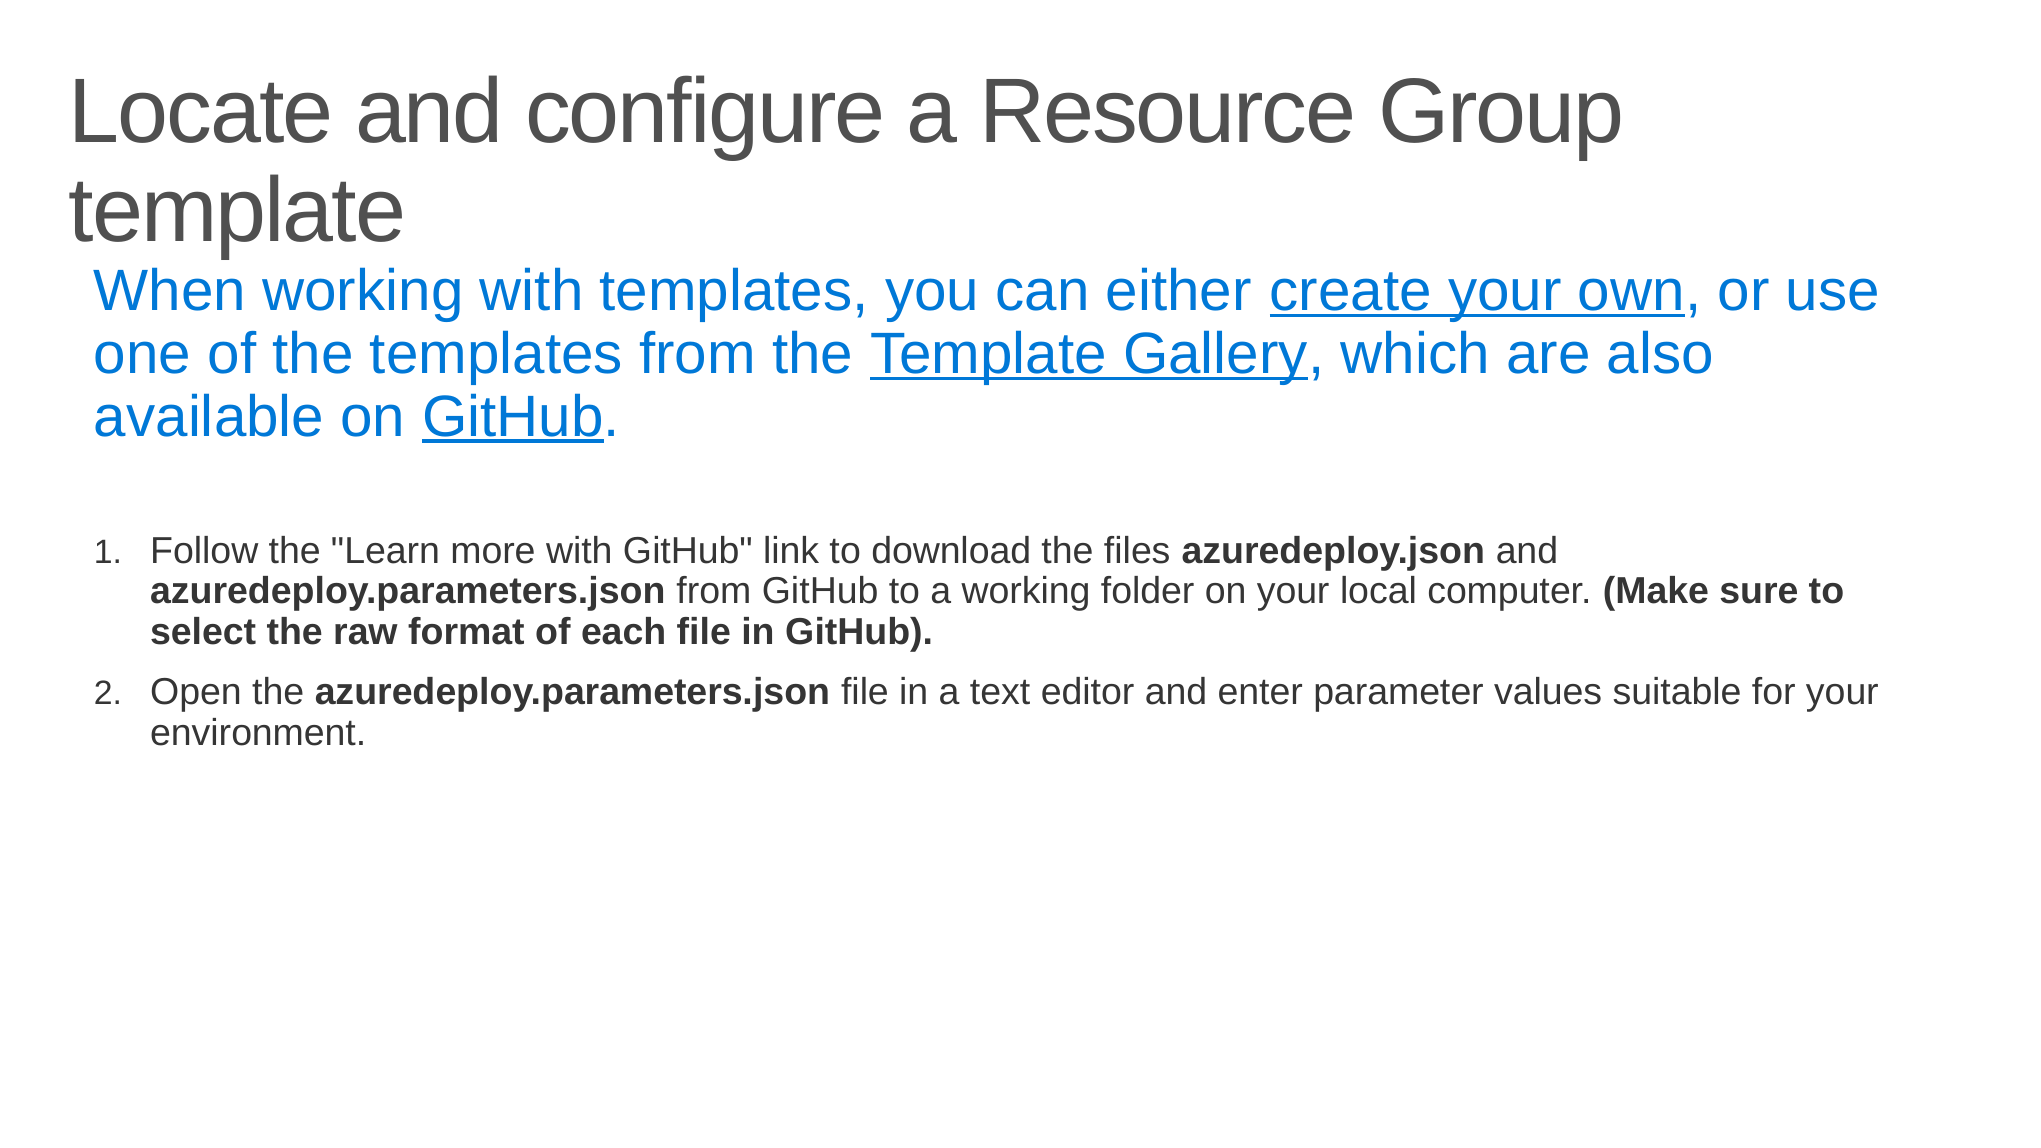

# Locate and configure a Resource Group template
When working with templates, you can either create your own, or use one of the templates from the Template Gallery, which are also available on GitHub.

Follow the "Learn more with GitHub" link to download the files azuredeploy.json and azuredeploy.parameters.json from GitHub to a working folder on your local computer. (Make sure to select the raw format of each file in GitHub).
Open the azuredeploy.parameters.json file in a text editor and enter parameter values suitable for your environment.